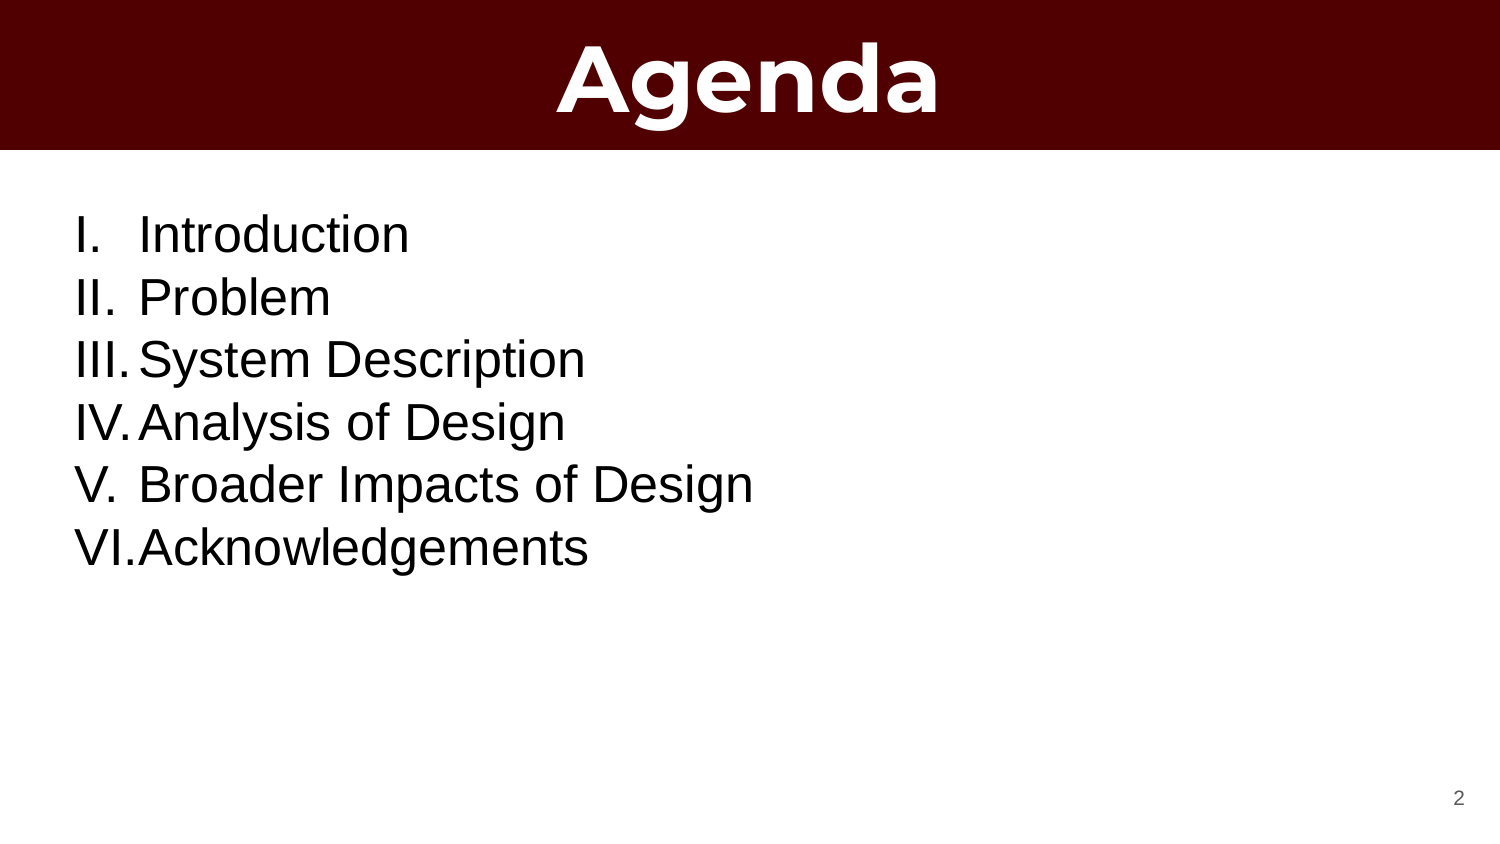

# Agenda

Introduction
Problem
System Description
Analysis of Design
Broader Impacts of Design
Acknowledgements
2